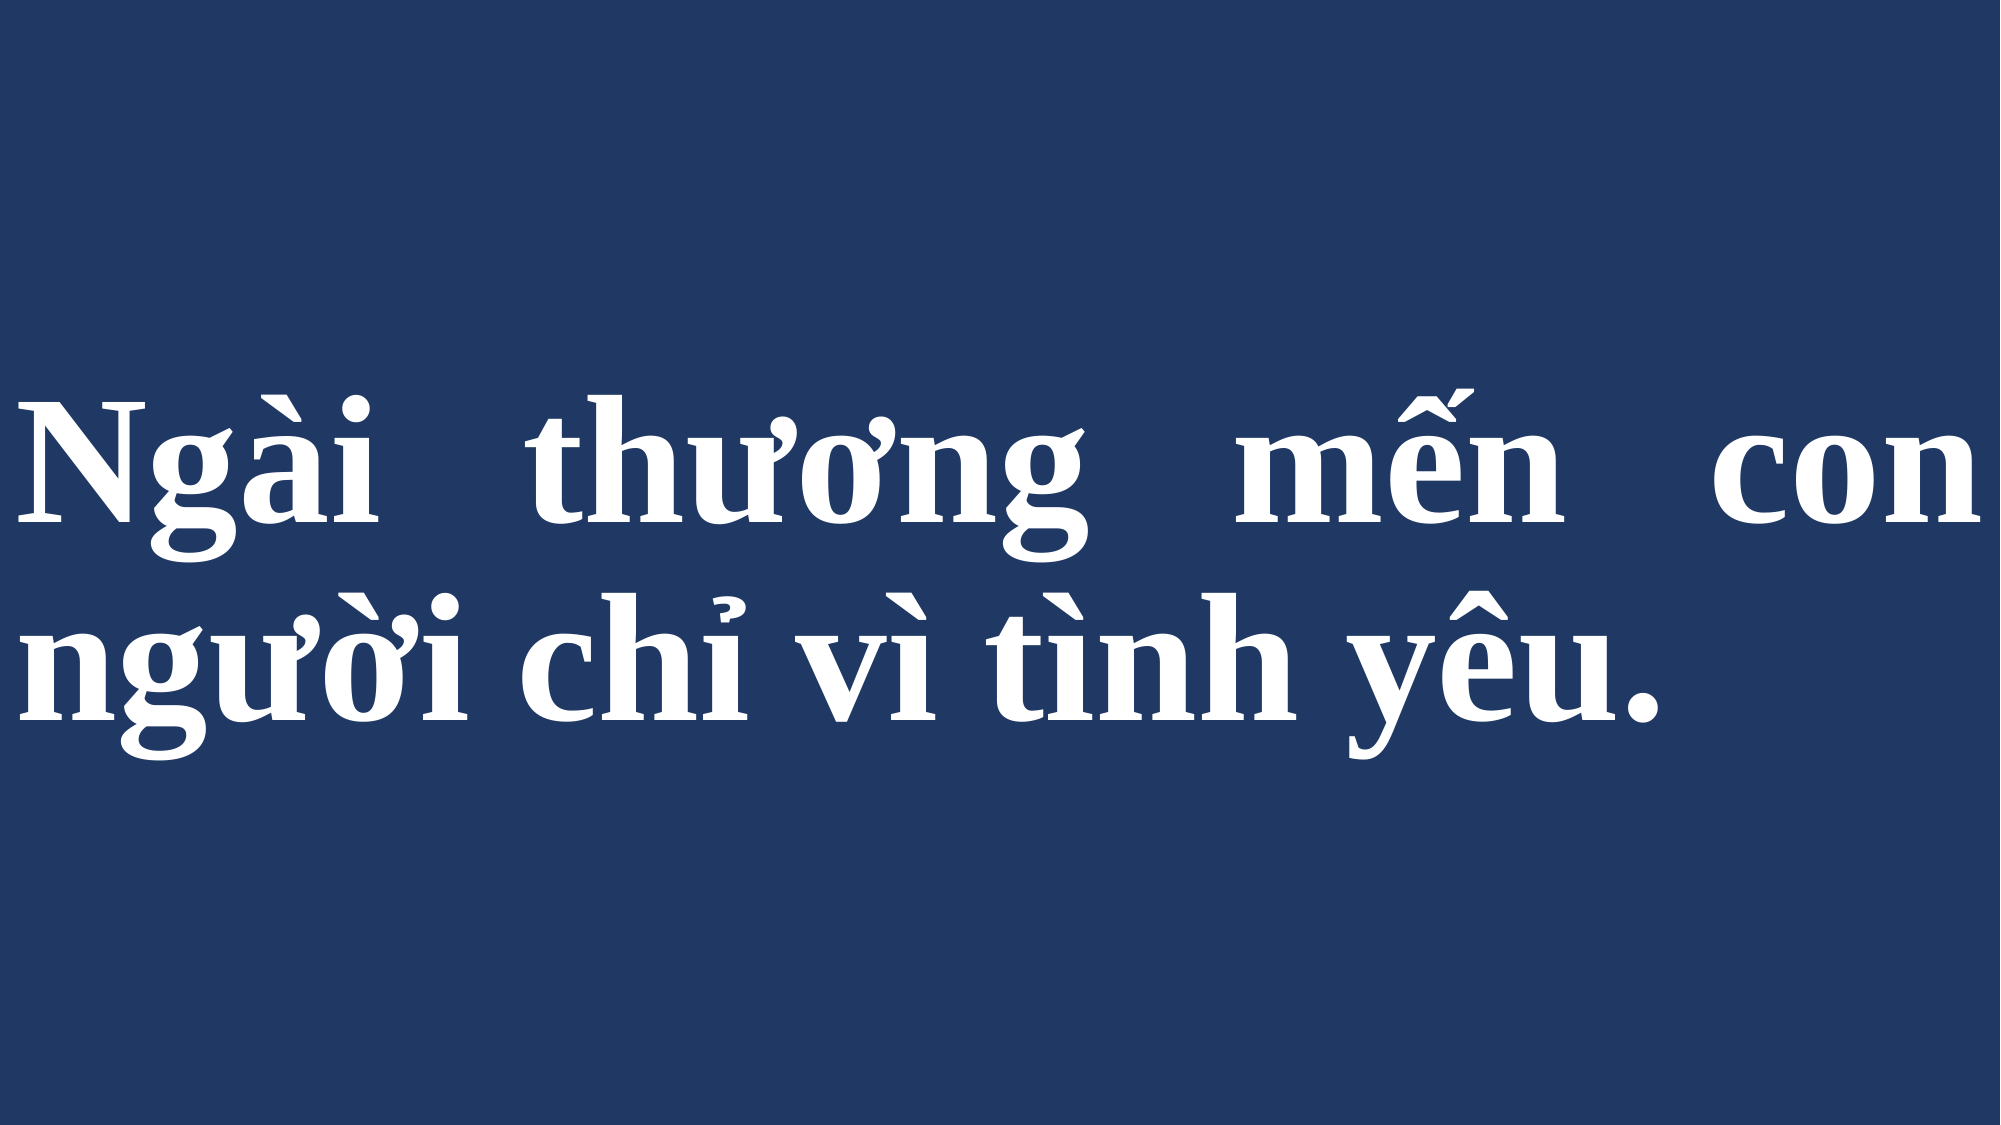

# Ngài thương mến con người chỉ vì tình yêu.